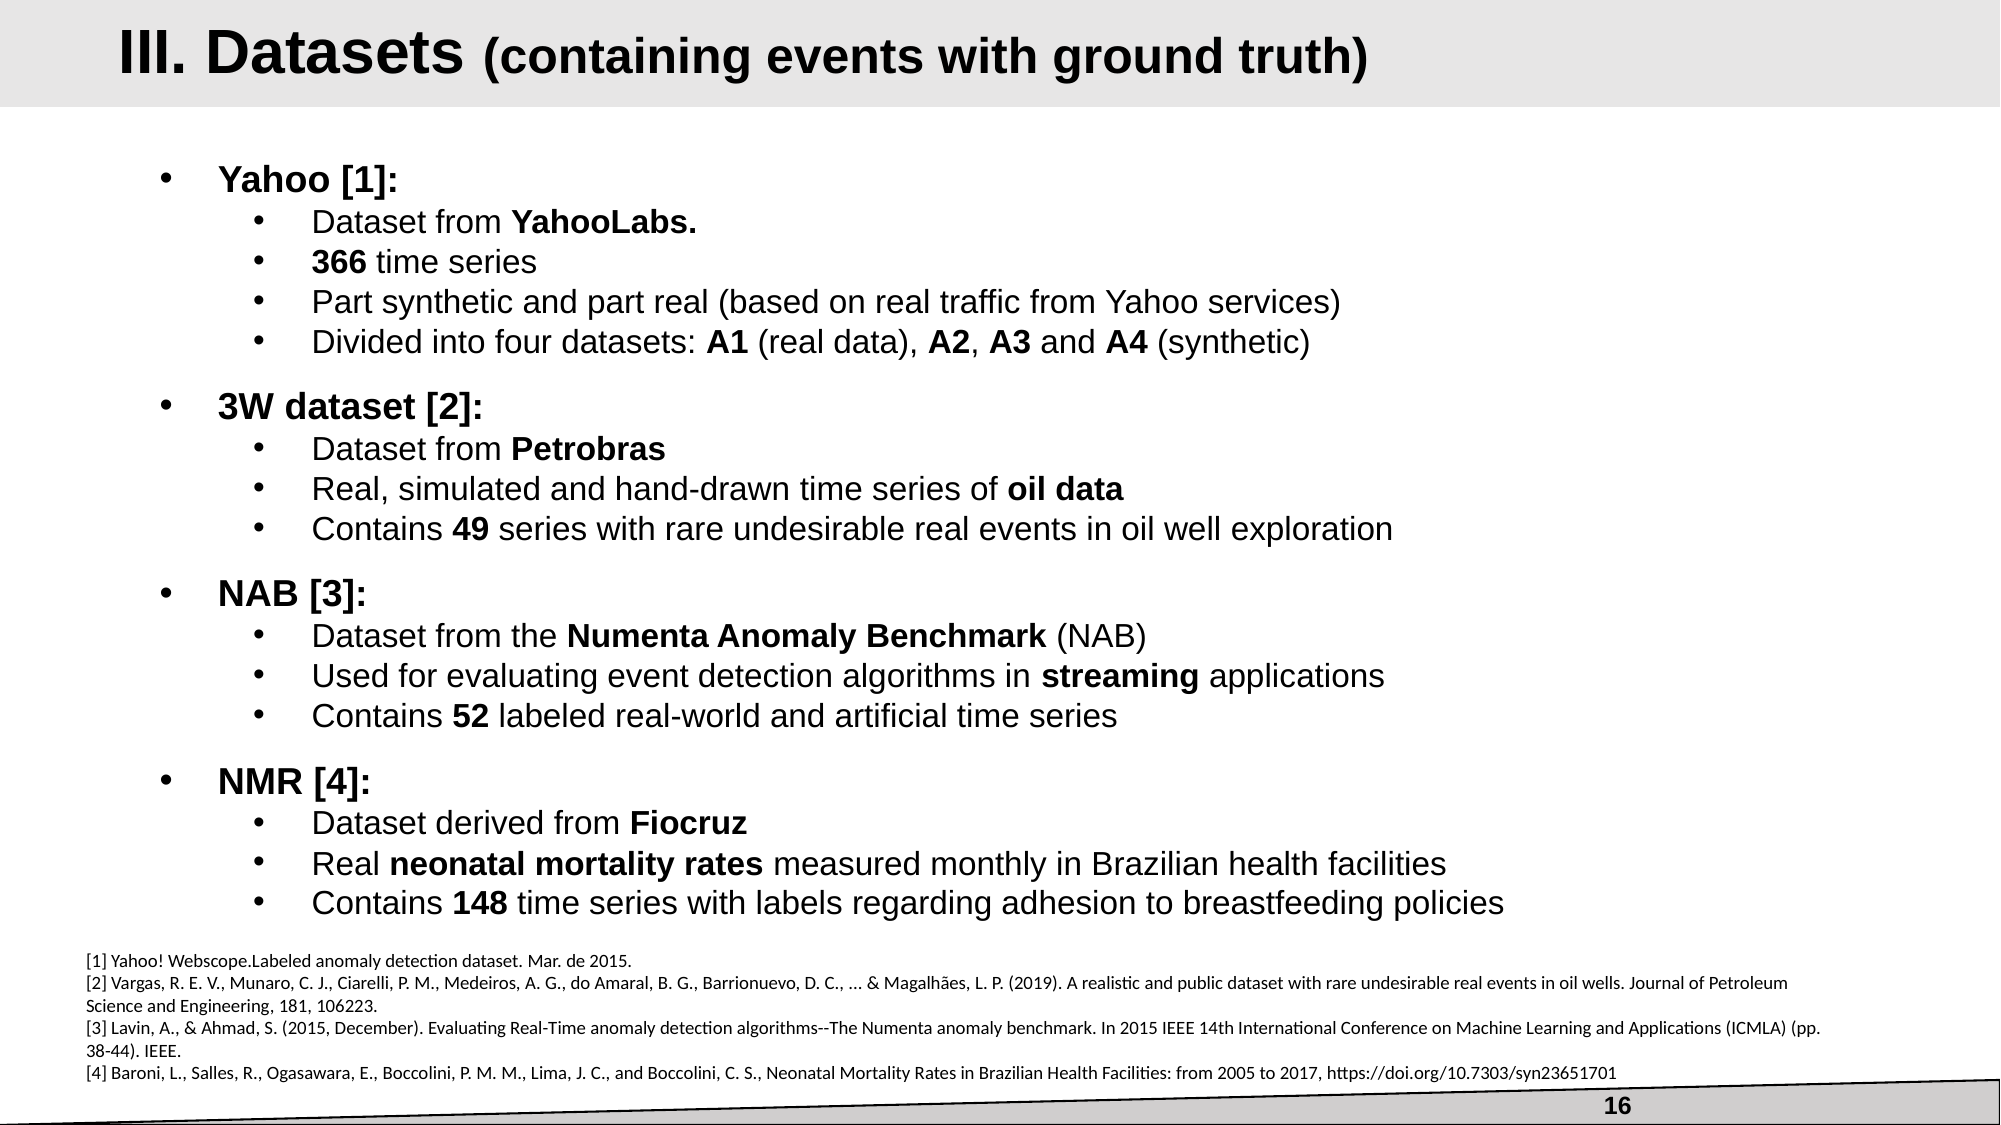

III. Datasets (containing events with ground truth)
Yahoo [1]:
Dataset from YahooLabs.
366 time series
Part synthetic and part real (based on real traffic from Yahoo services)
Divided into four datasets: A1 (real data), A2, A3 and A4 (synthetic)
3W dataset [2]:
Dataset from Petrobras
Real, simulated and hand-drawn time series of oil data
Contains 49 series with rare undesirable real events in oil well exploration
NAB [3]:
Dataset from the Numenta Anomaly Benchmark (NAB)
Used for evaluating event detection algorithms in streaming applications
Contains 52 labeled real-world and artificial time series
NMR [4]:
Dataset derived from Fiocruz
Real neonatal mortality rates measured monthly in Brazilian health facilities
Contains 148 time series with labels regarding adhesion to breastfeeding policies

[1] Yahoo! Webscope.Labeled anomaly detection dataset. Mar. de 2015.
[2] Vargas, R. E. V., Munaro, C. J., Ciarelli, P. M., Medeiros, A. G., do Amaral, B. G., Barrionuevo, D. C., ... & Magalhães, L. P. (2019). A realistic and public dataset with rare undesirable real events in oil wells. Journal of Petroleum Science and Engineering, 181, 106223.
[3] Lavin, A., & Ahmad, S. (2015, December). Evaluating Real-Time anomaly detection algorithms--The Numenta anomaly benchmark. In 2015 IEEE 14th International Conference on Machine Learning and Applications (ICMLA) (pp. 38-44). IEEE.
[4] Baroni, L., Salles, R., Ogasawara, E., Boccolini, P. M. M., Lima, J. C., and Boccolini, C. S., Neonatal Mortality Rates in Brazilian Health Facilities: from 2005 to 2017, https://doi.org/10.7303/syn23651701
16